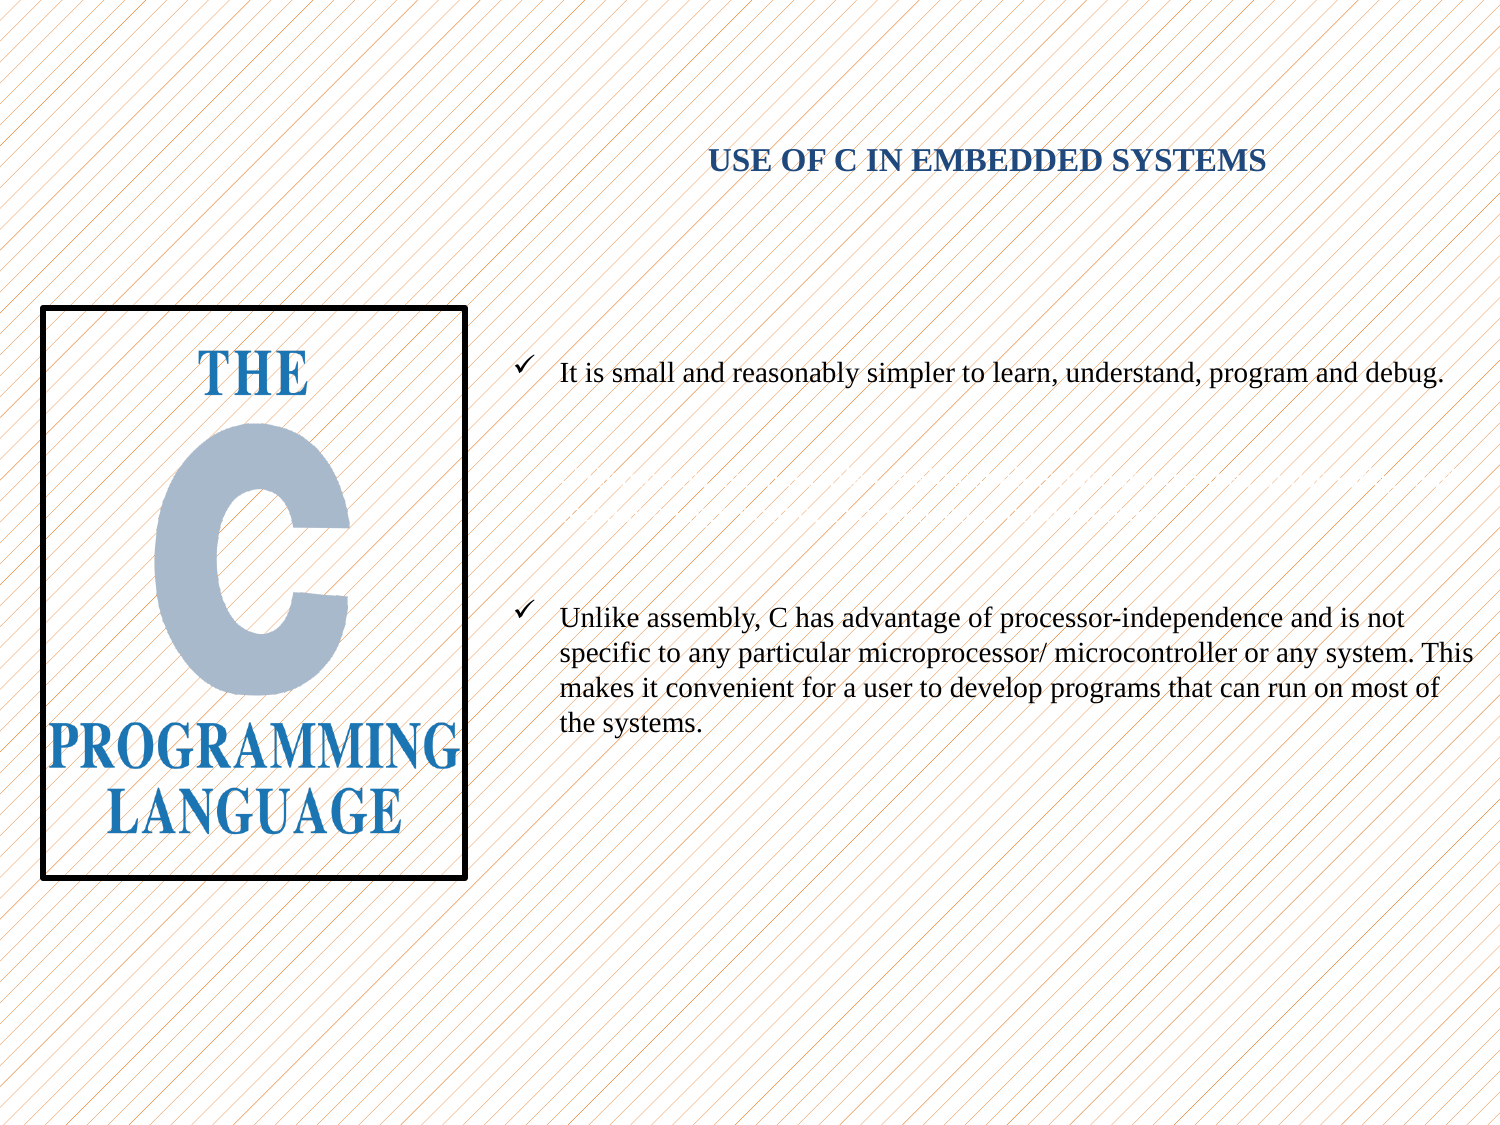

USE OF C IN EMBEDDED SYSTEMS

It is small and reasonably simpler to learn, understand, program and debug.

C Compilers are available for almost all embedded devices in use today, and there is a large pool of experienced C programmers.

Unlike assembly, C has advantage of processor-independence and is not specific to any particular microprocessor/ microcontroller or any system. This makes it convenient for a user to develop programs that can run on most of the systems.